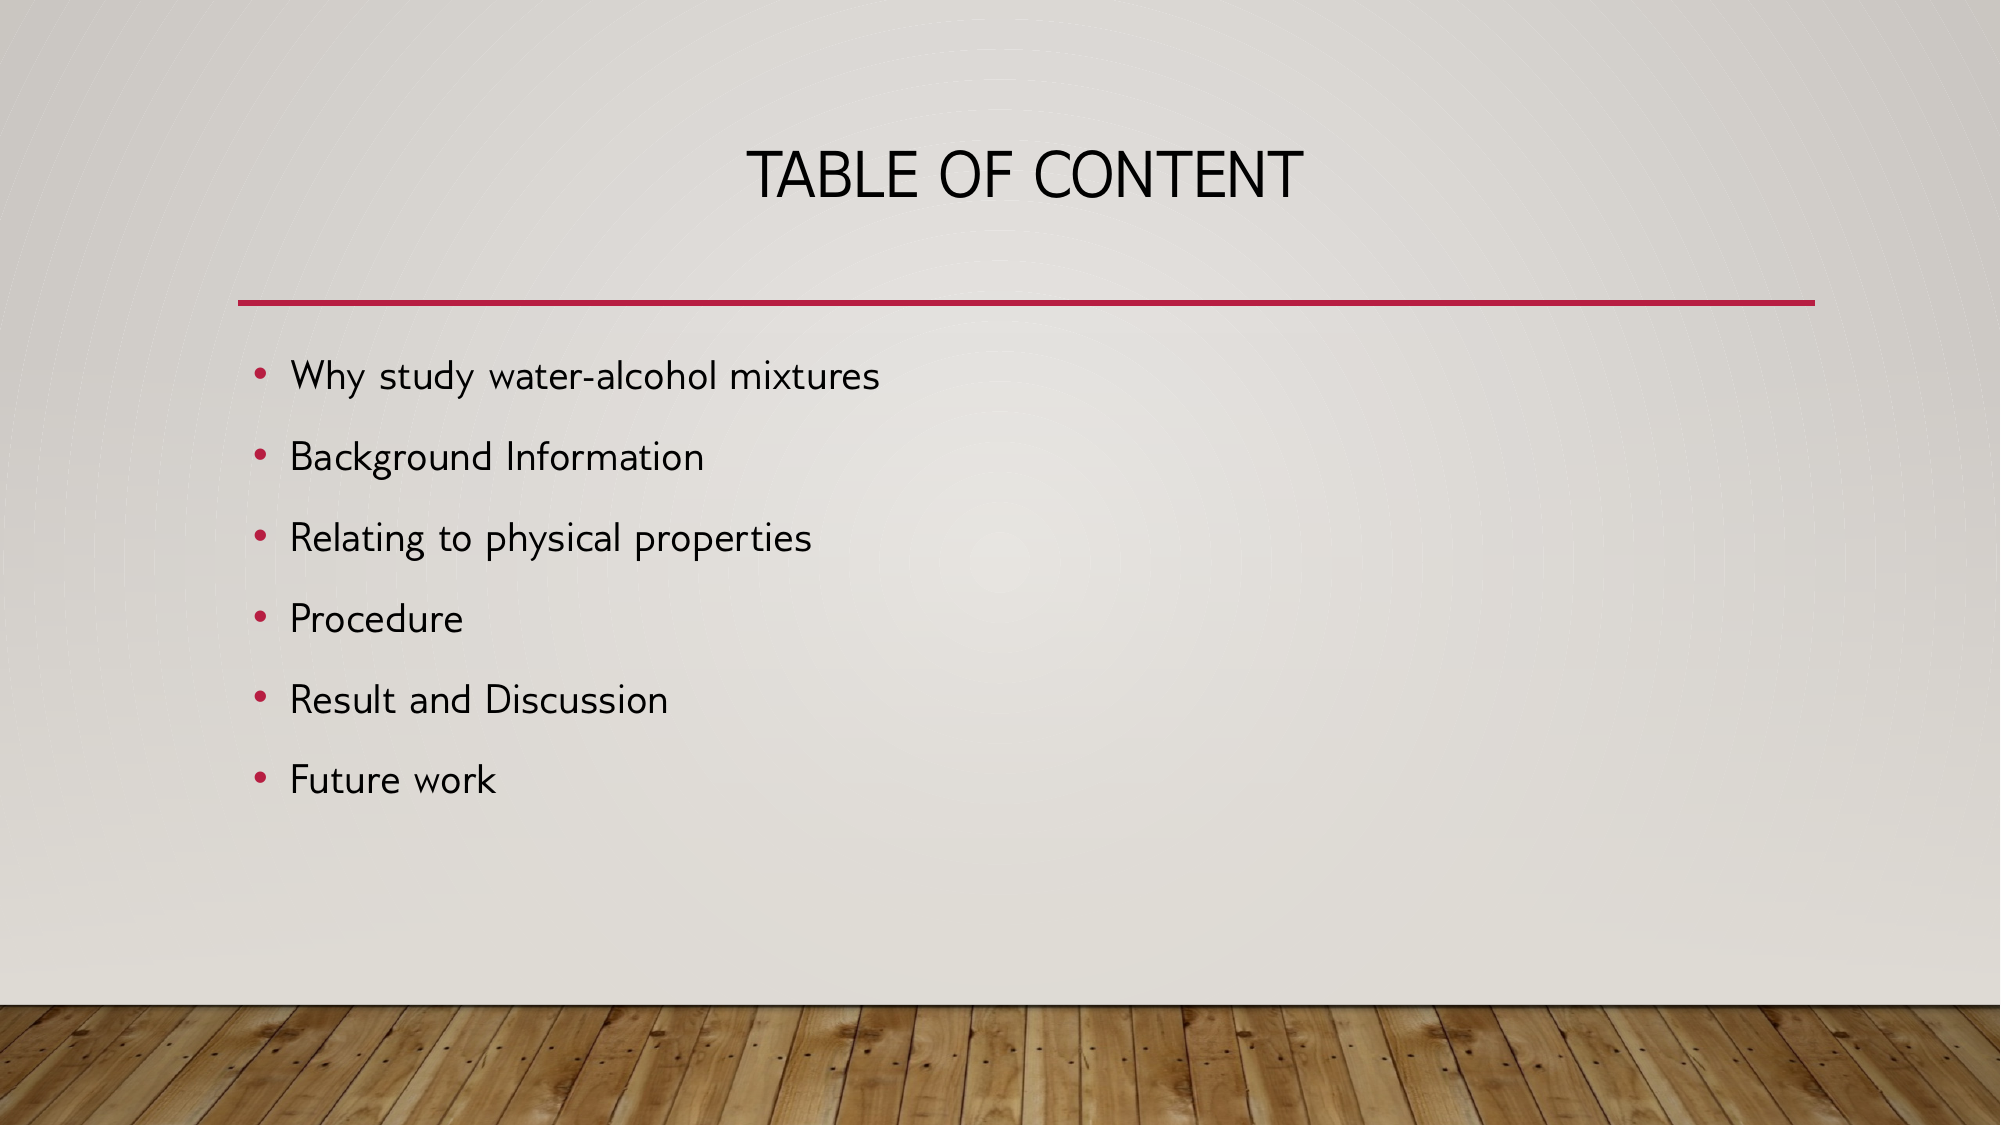

# Table of content
Why study water-alcohol mixtures
Background Information
Relating to physical properties
Procedure
Result and Discussion
Future work